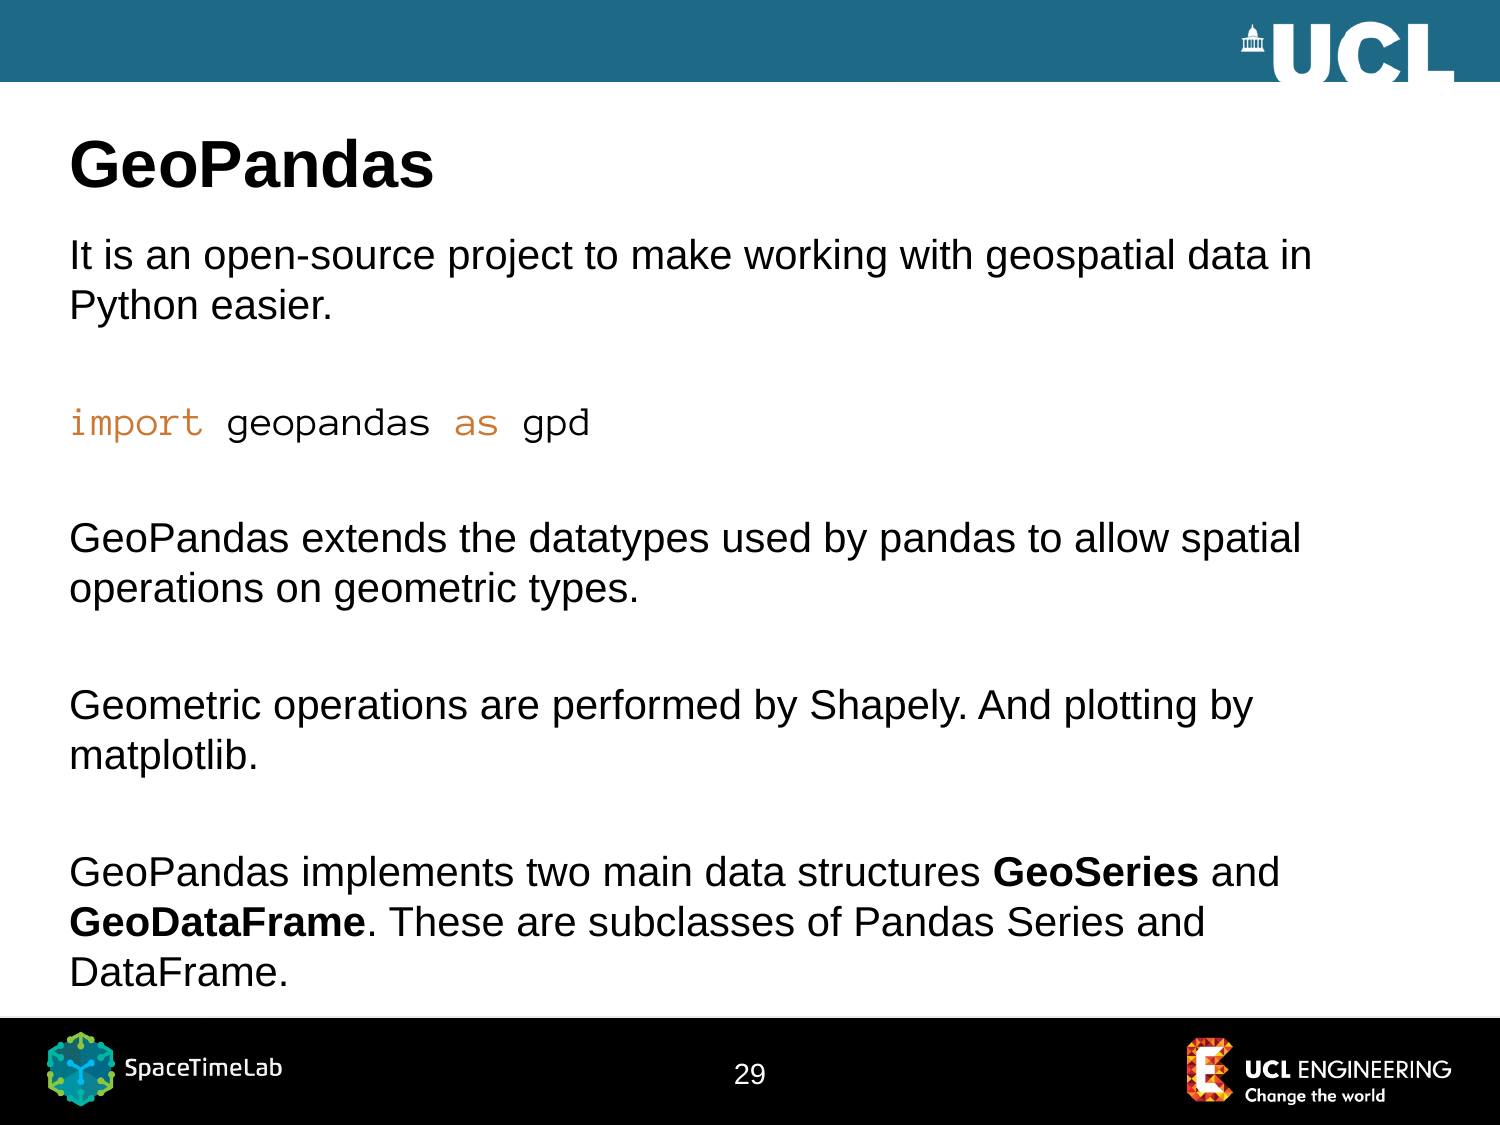

# GeoPandas
It is an open-source project to make working with geospatial data in Python easier.

import geopandas as gpd

GeoPandas extends the datatypes used by pandas to allow spatial operations on geometric types.

Geometric operations are performed by Shapely. And plotting by matplotlib.

GeoPandas implements two main data structures GeoSeries and GeoDataFrame. These are subclasses of Pandas Series and DataFrame.
30